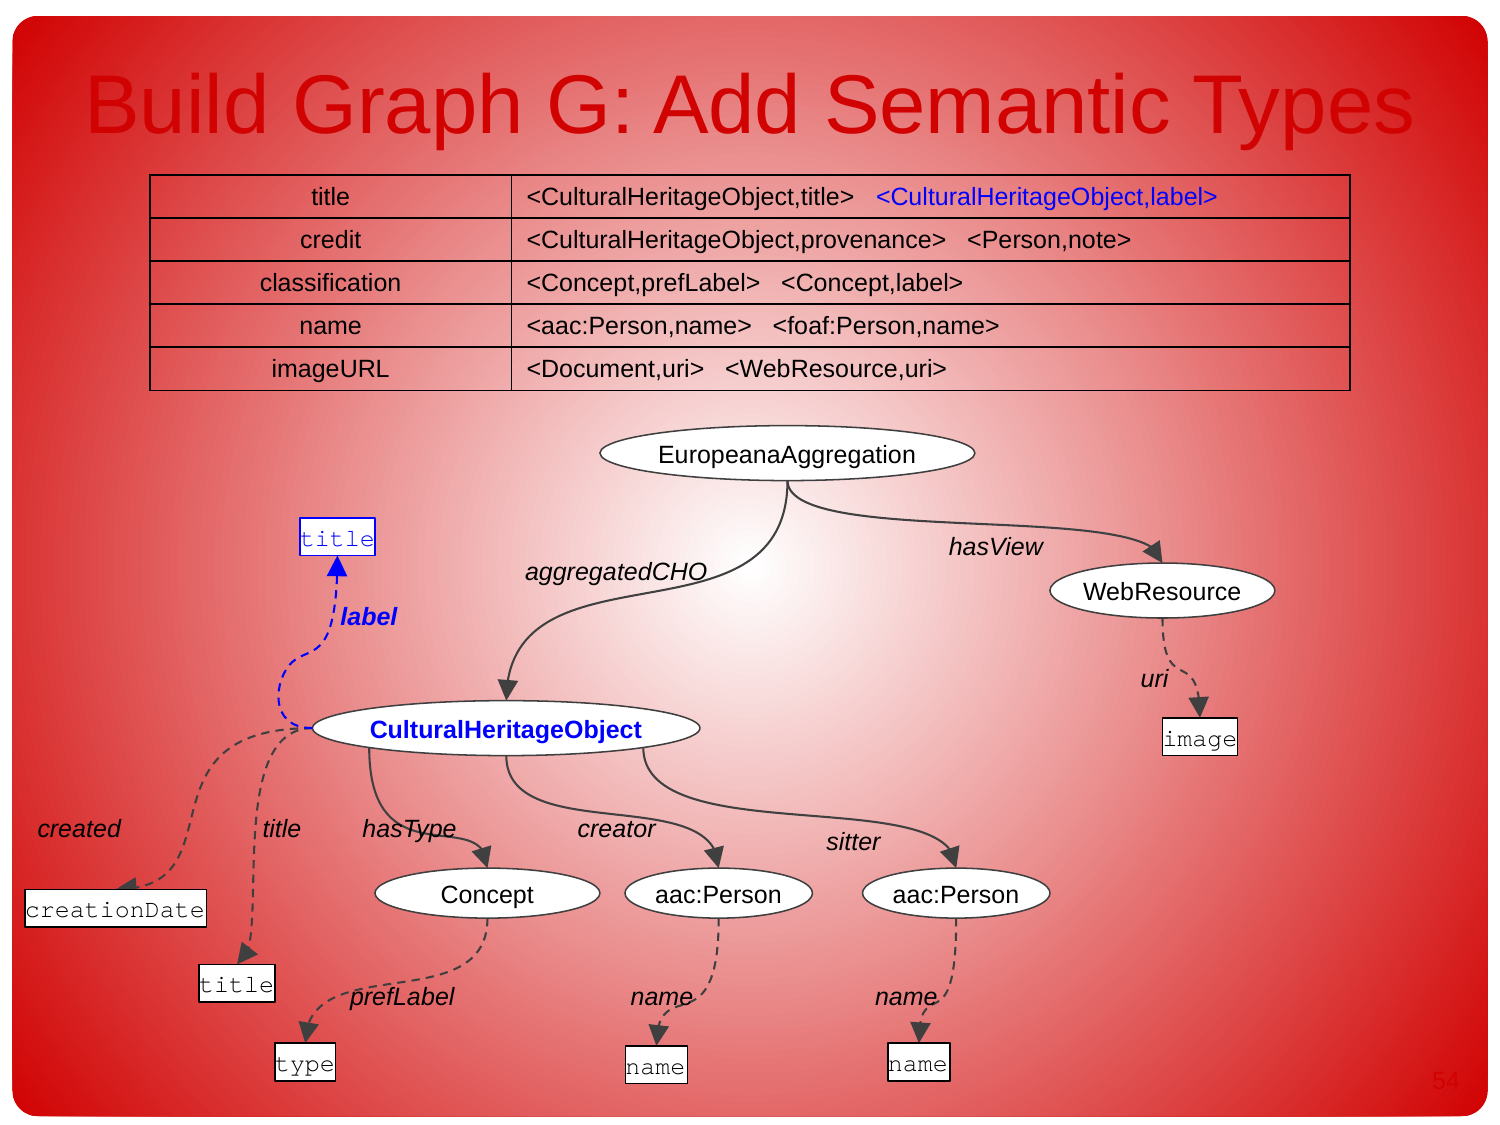

# Build Graph G: Add Semantic Types
| title | <CulturalHeritageObject,title> <CulturalHeritageObject,label> |
| --- | --- |
| credit | <CulturalHeritageObject,provenance> <Person,note> |
| classification | <Concept,prefLabel> <Concept,label> |
| name | <aac:Person,name> <foaf:Person,name> |
| imageURL | <Document,uri> <WebResource,uri> |
EuropeanaAggregation
title
hasView
aggregatedCHO
WebResource
label
uri
CulturalHeritageObject
image
created
title
hasType
creator
sitter
Concept
aac:Person
aac:Person
creationDate
title
prefLabel
name
name
type
name
name
54